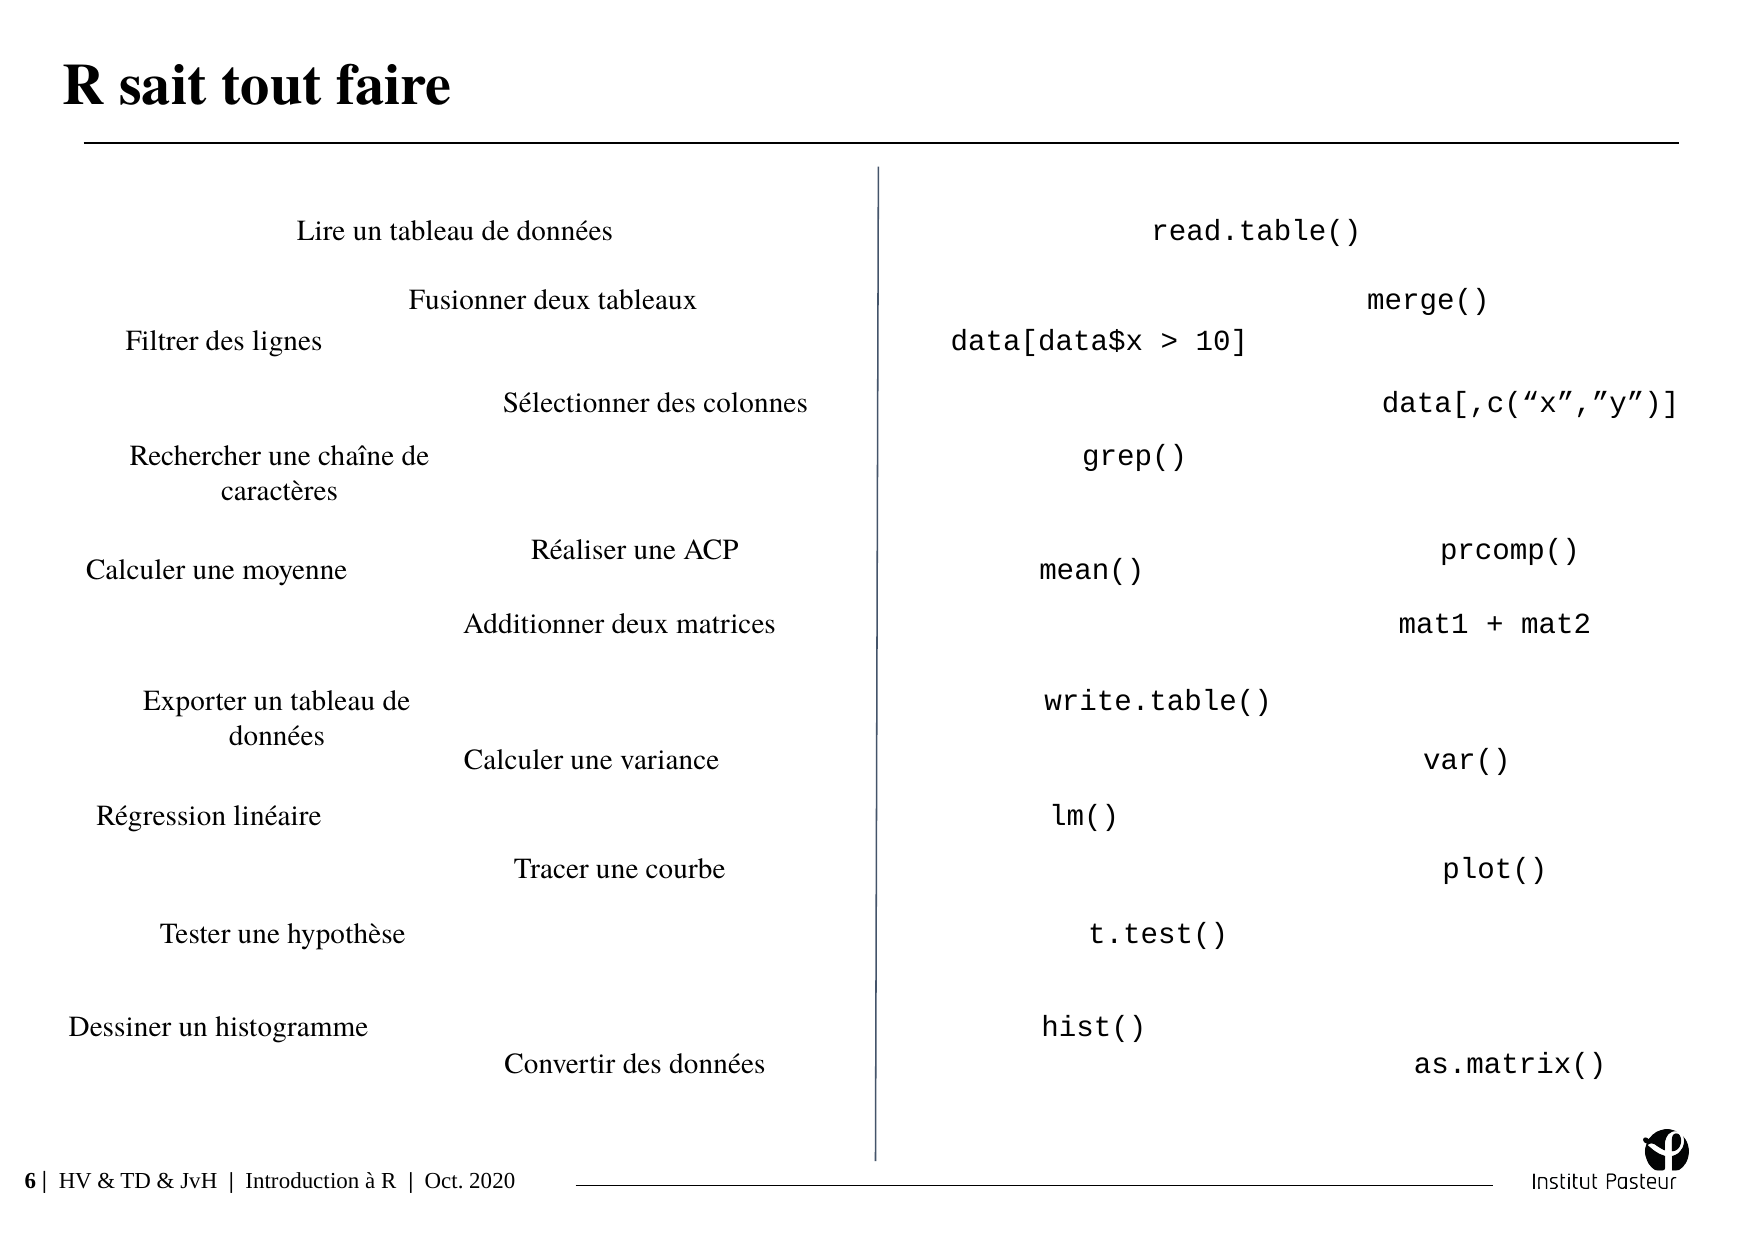

R sait tout faire
Lire un tableau de données
read.table()
Fusionner deux tableaux
merge()
Filtrer des lignes
data[data$x > 10]
Sélectionner des colonnes
data[,c(“x”,”y”)]
Rechercher une chaîne de caractères
grep()
Réaliser une ACP
prcomp()
Calculer une moyenne
mean()
Additionner deux matrices
mat1 + mat2
write.table()
Exporter un tableau de données
Calculer une variance
var()
Régression linéaire
lm()
Tracer une courbe
plot()
Tester une hypothèse
t.test()
Dessiner un histogramme
hist()
Convertir des données
as.matrix()